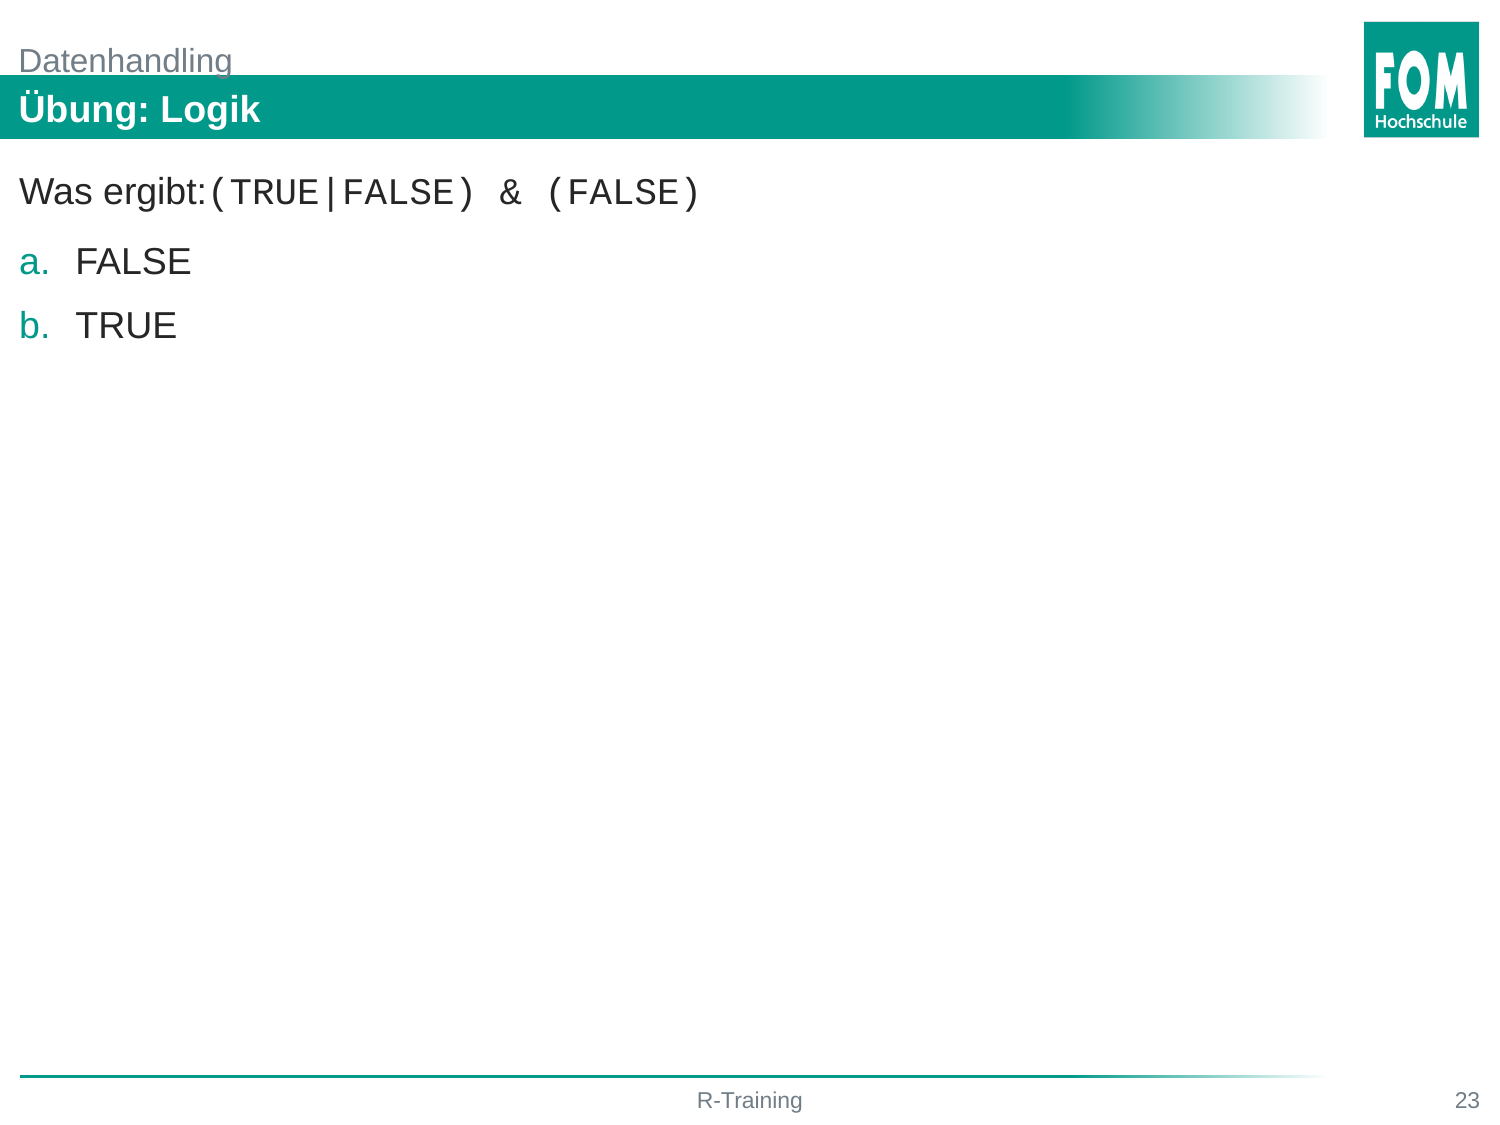

# Datenhandling
Übung: Logik

Was ergibt:(TRUE|FALSE) & (FALSE)
FALSE
TRUE

R-Training
23